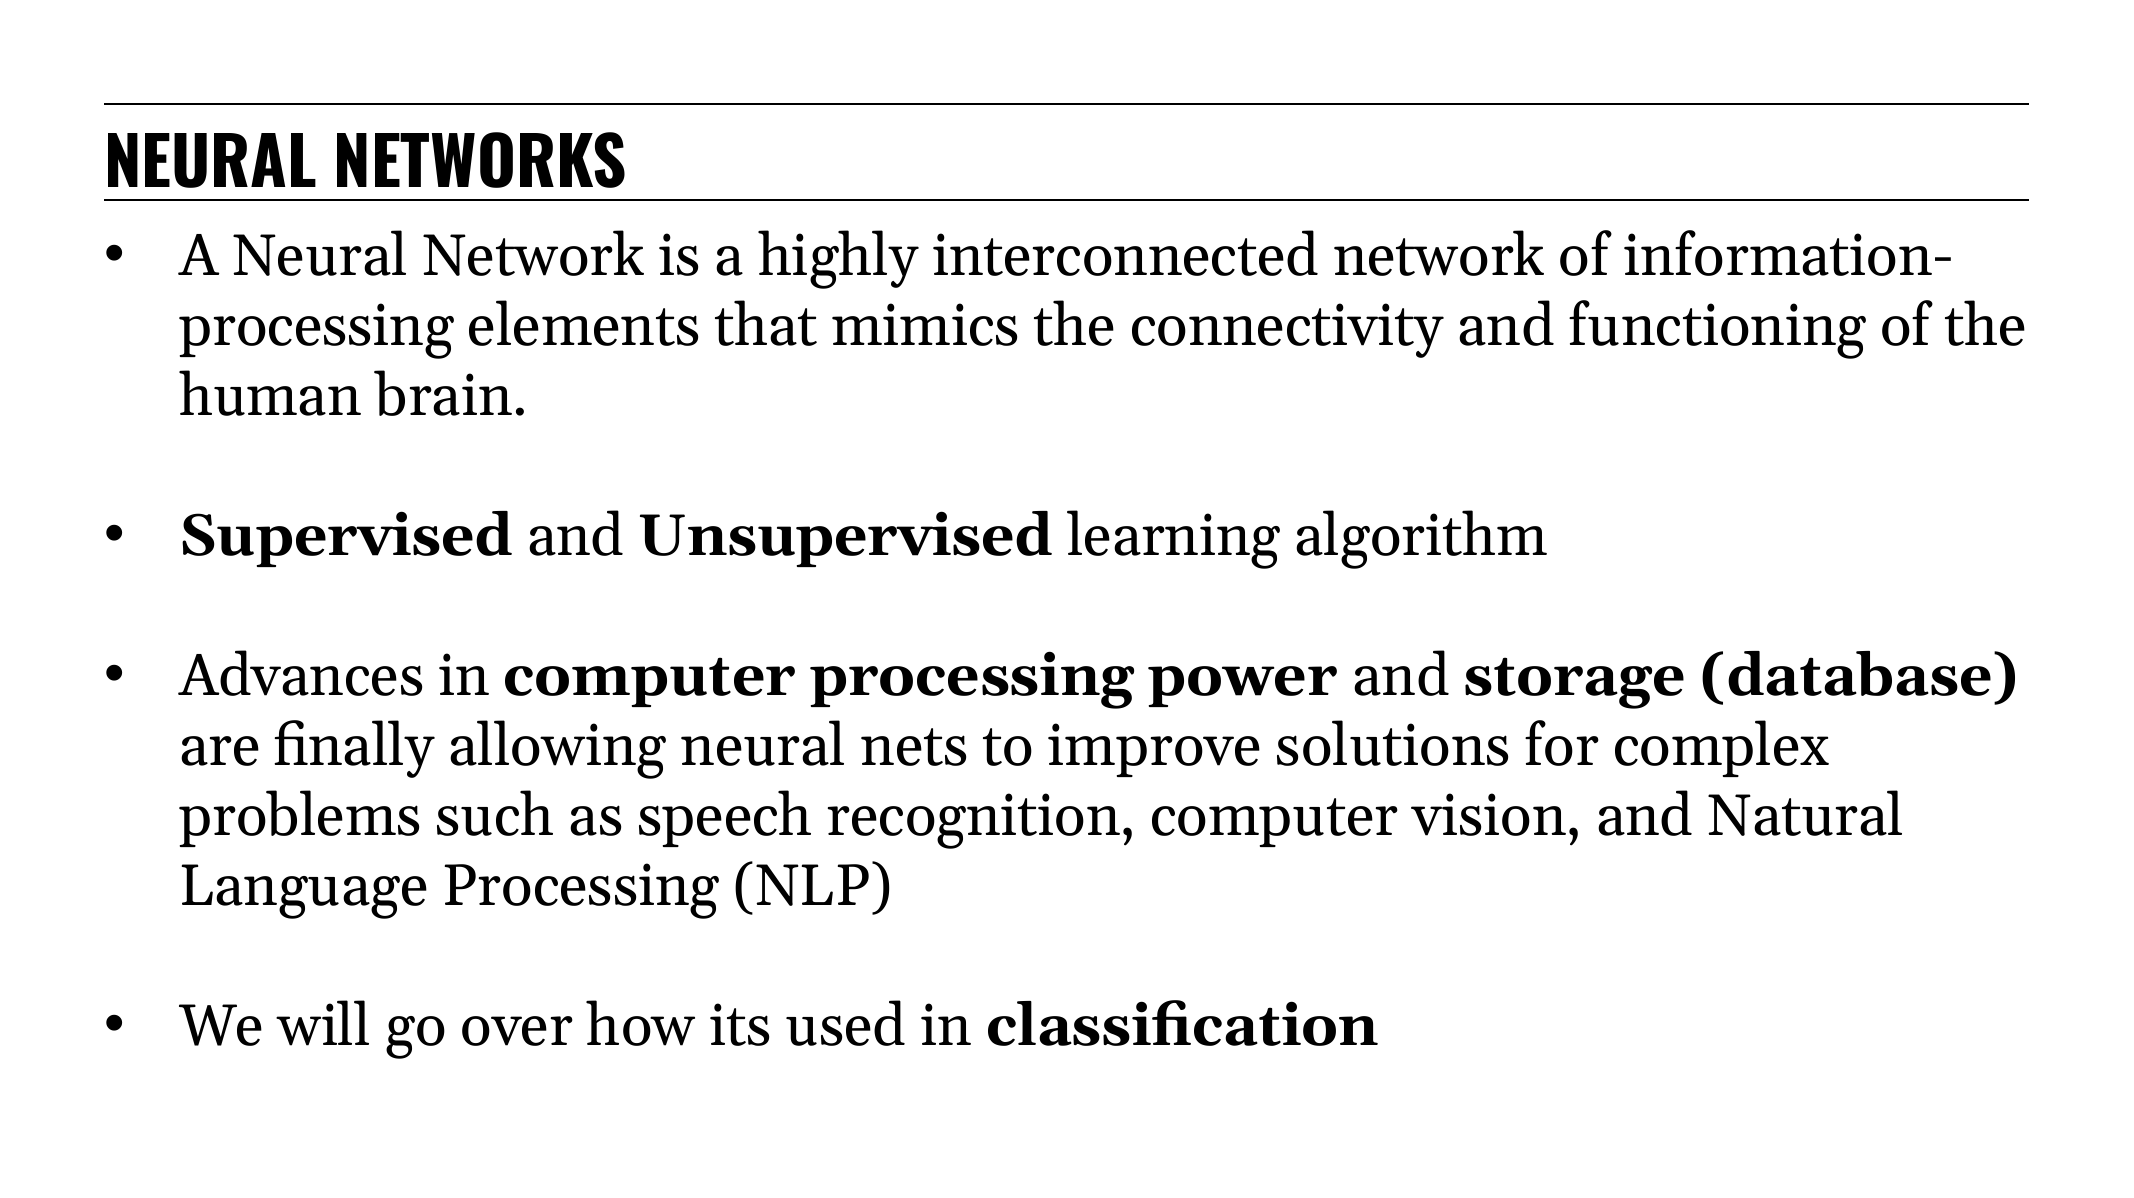

NEURAL NETWORKS
A Neural Network is a highly interconnected network of information-processing elements that mimics the connectivity and functioning of the human brain.

Supervised and Unsupervised learning algorithm

Advances in computer processing power and storage (database) are finally allowing neural nets to improve solutions for complex problems such as speech recognition, computer vision, and Natural Language Processing (NLP)

We will go over how its used in classification